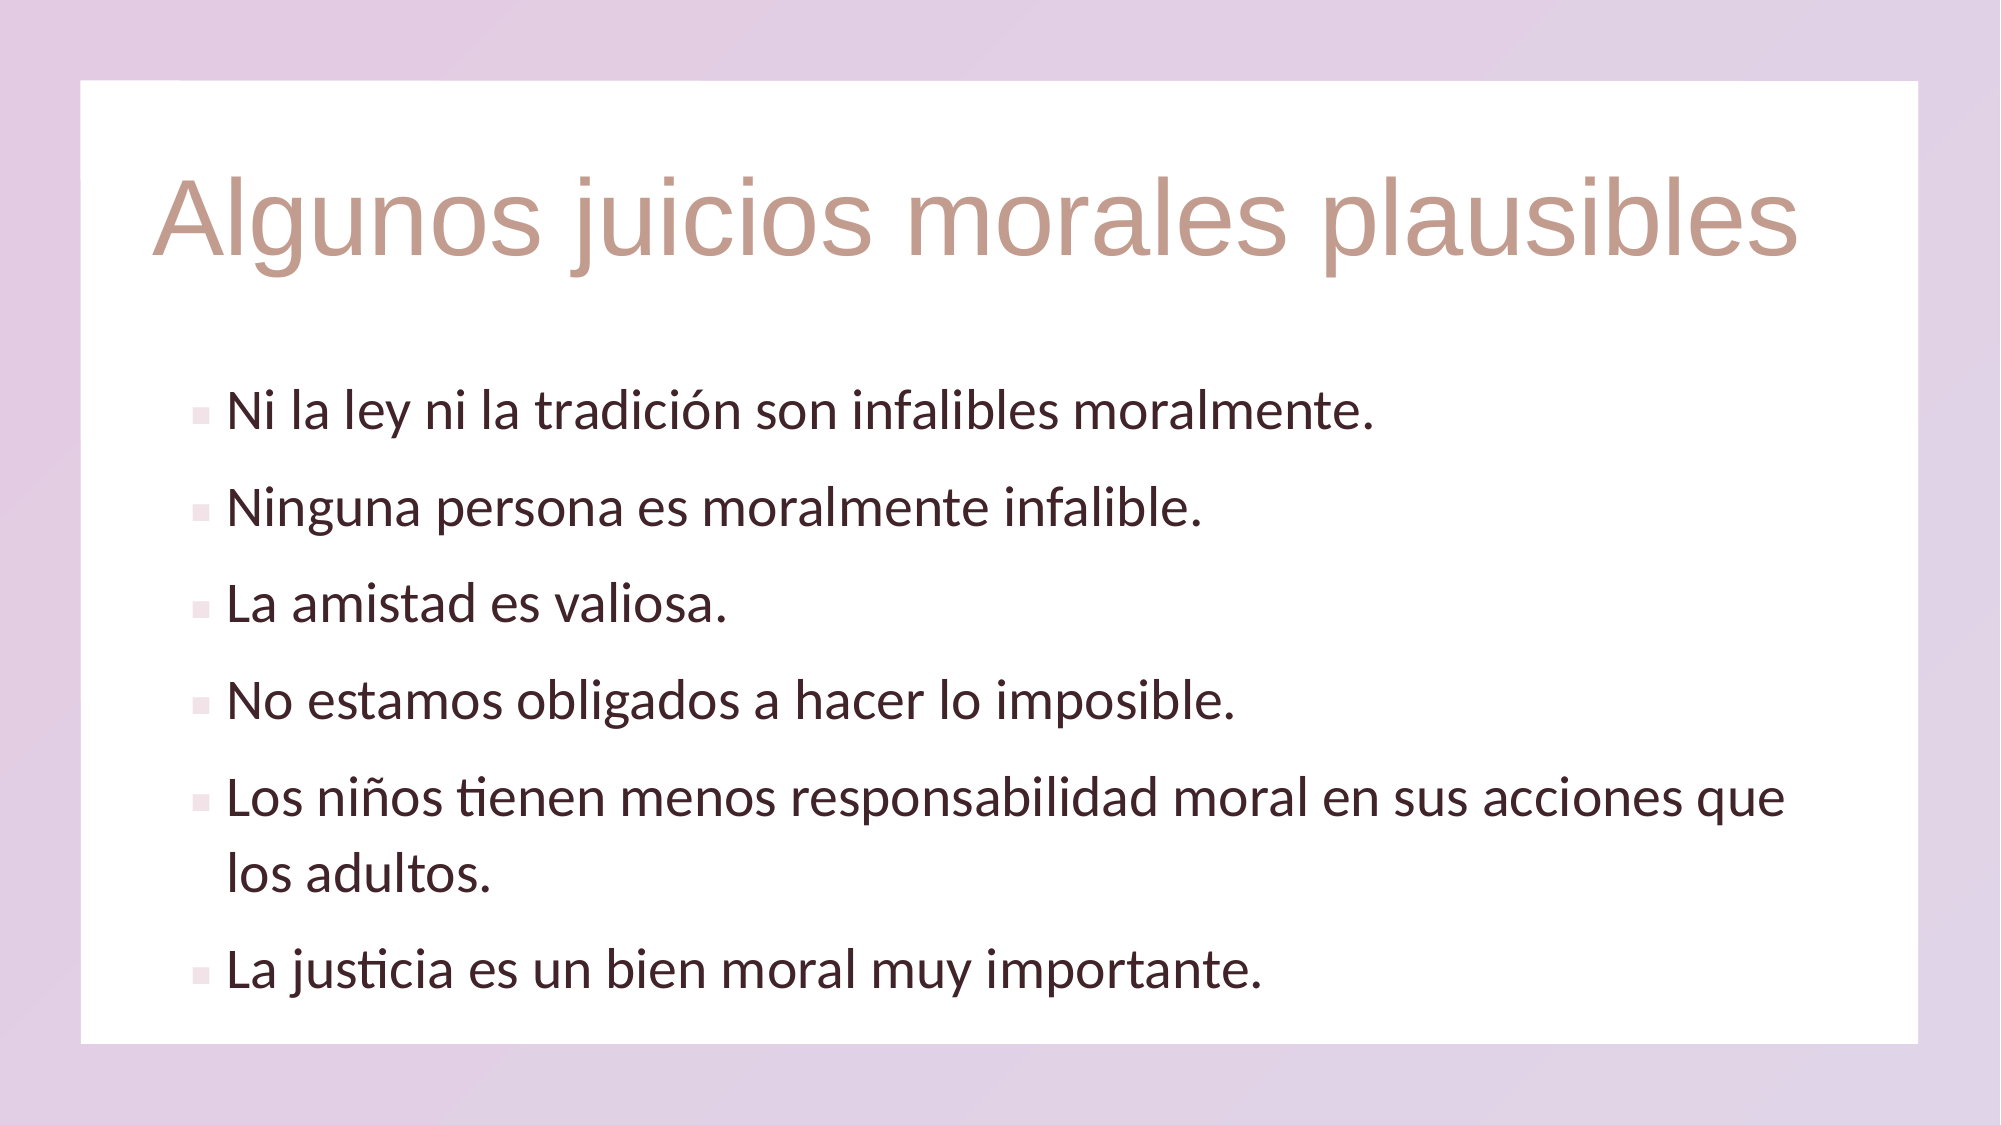

# Algunos juicios morales plausibles
Ni la ley ni la tradición son infalibles moralmente.
Ninguna persona es moralmente infalible.
La amistad es valiosa.
No estamos obligados a hacer lo imposible.
Los niños tienen menos responsabilidad moral en sus acciones que los adultos.
La justicia es un bien moral muy importante.